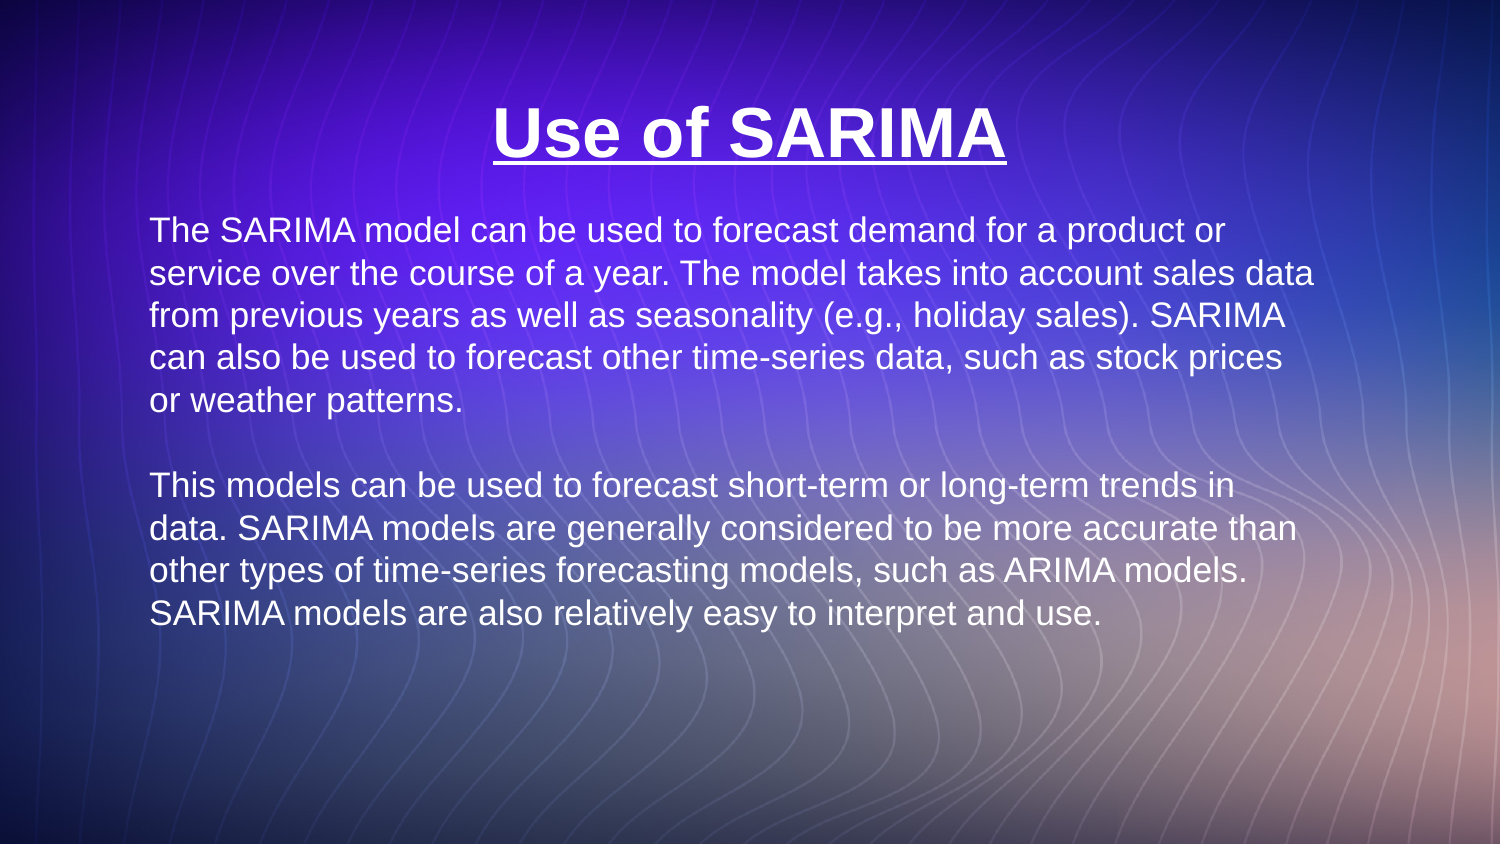

# Use of SARIMA
The SARIMA model can be used to forecast demand for a product or service over the course of a year. The model takes into account sales data from previous years as well as seasonality (e.g., holiday sales). SARIMA can also be used to forecast other time-series data, such as stock prices or weather patterns.

This models can be used to forecast short-term or long-term trends in data. SARIMA models are generally considered to be more accurate than other types of time-series forecasting models, such as ARIMA models. SARIMA models are also relatively easy to interpret and use.